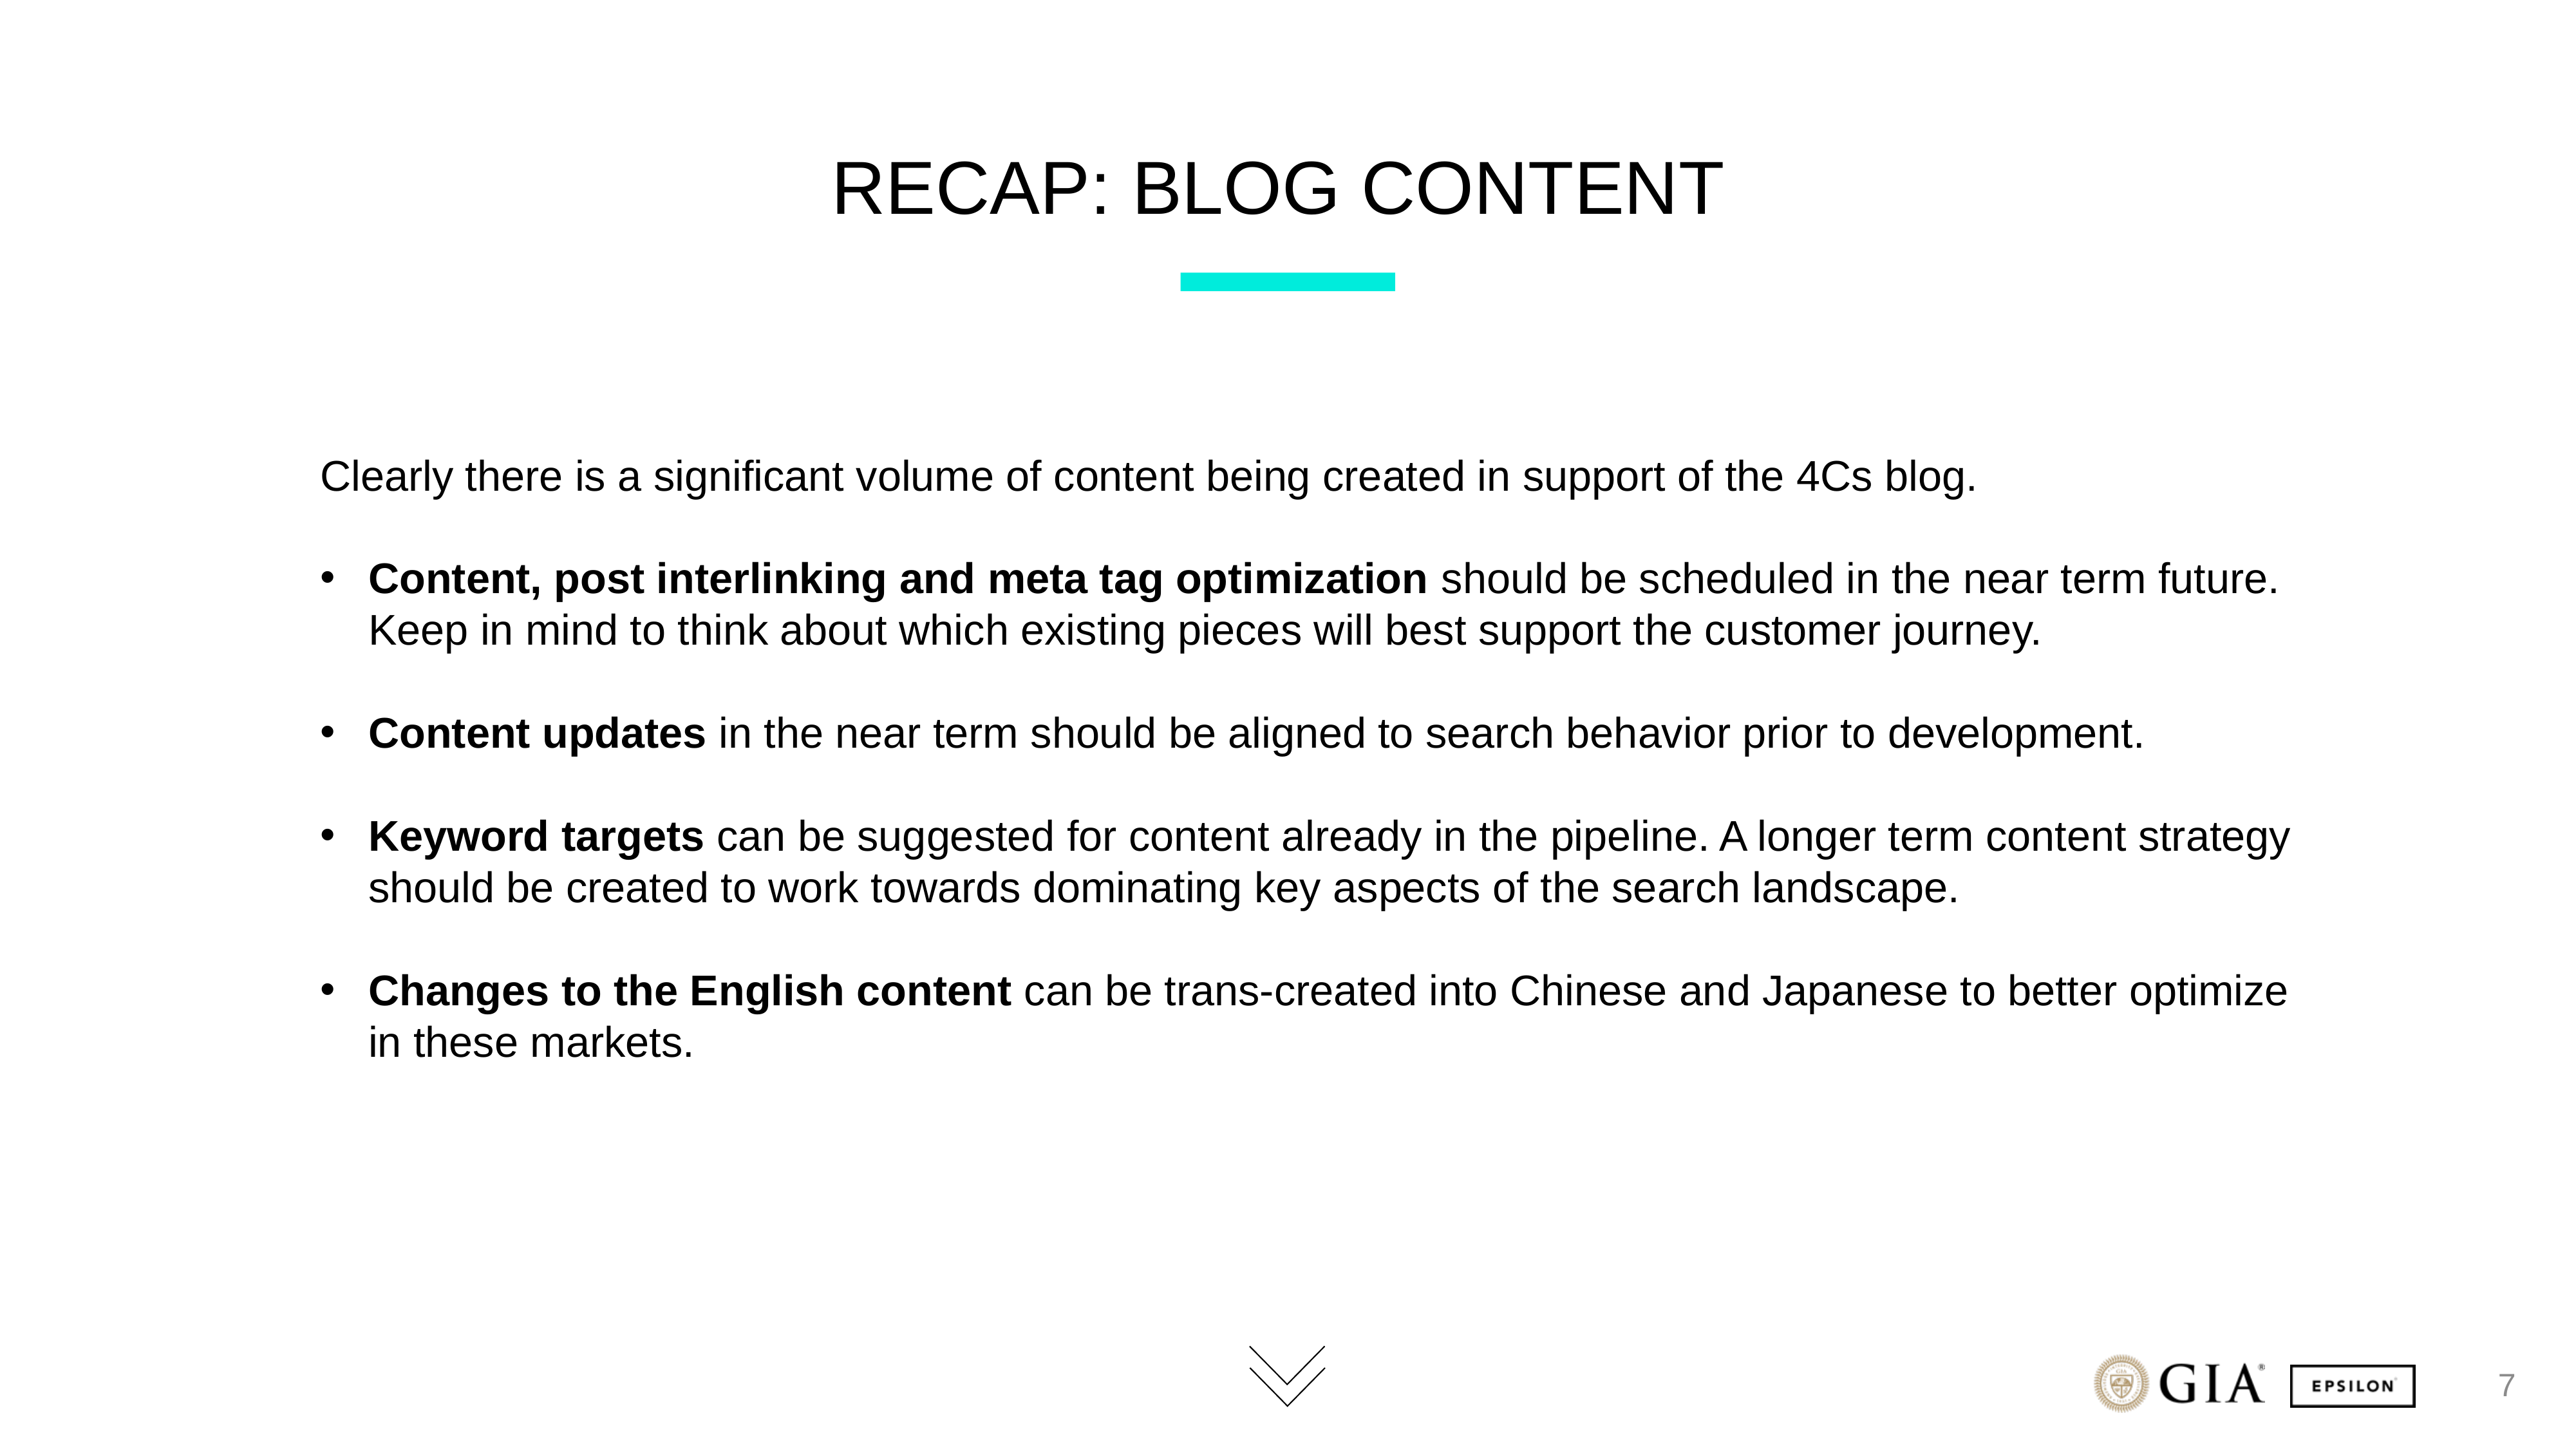

# Recap: blog content
Clearly there is a significant volume of content being created in support of the 4Cs blog.

Content, post interlinking and meta tag optimization should be scheduled in the near term future. Keep in mind to think about which existing pieces will best support the customer journey.

Content updates in the near term should be aligned to search behavior prior to development.

Keyword targets can be suggested for content already in the pipeline. A longer term content strategy should be created to work towards dominating key aspects of the search landscape.

Changes to the English content can be trans-created into Chinese and Japanese to better optimize in these markets.